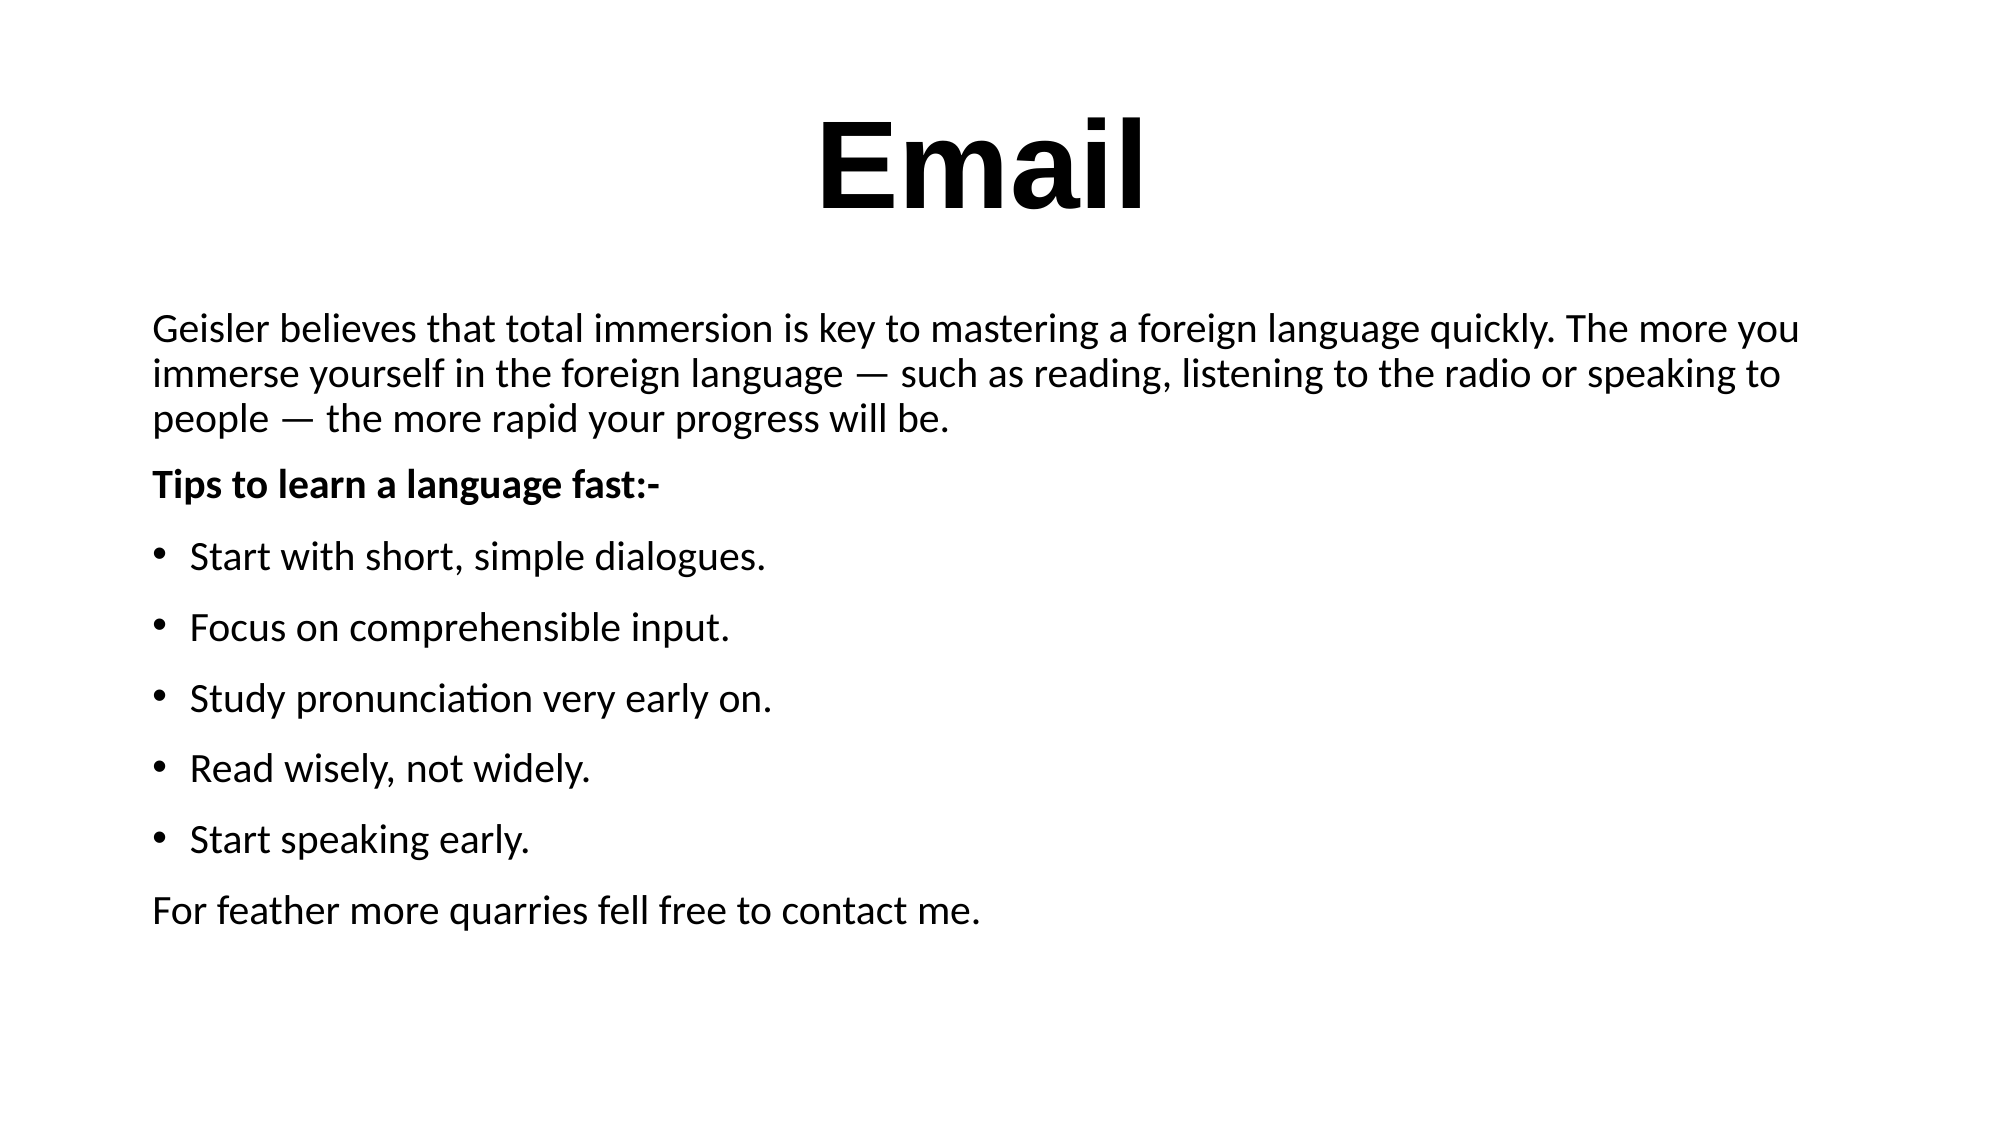

# Email
Geisler believes that total immersion is key to mastering a foreign language quickly. The more you immerse yourself in the foreign language — such as reading, listening to the radio or speaking to people — the more rapid your progress will be.
Tips to learn a language fast:-
Start with short, simple dialogues.
Focus on comprehensible input.
Study pronunciation very early on.
Read wisely, not widely.
Start speaking early.
For feather more quarries fell free to contact me.